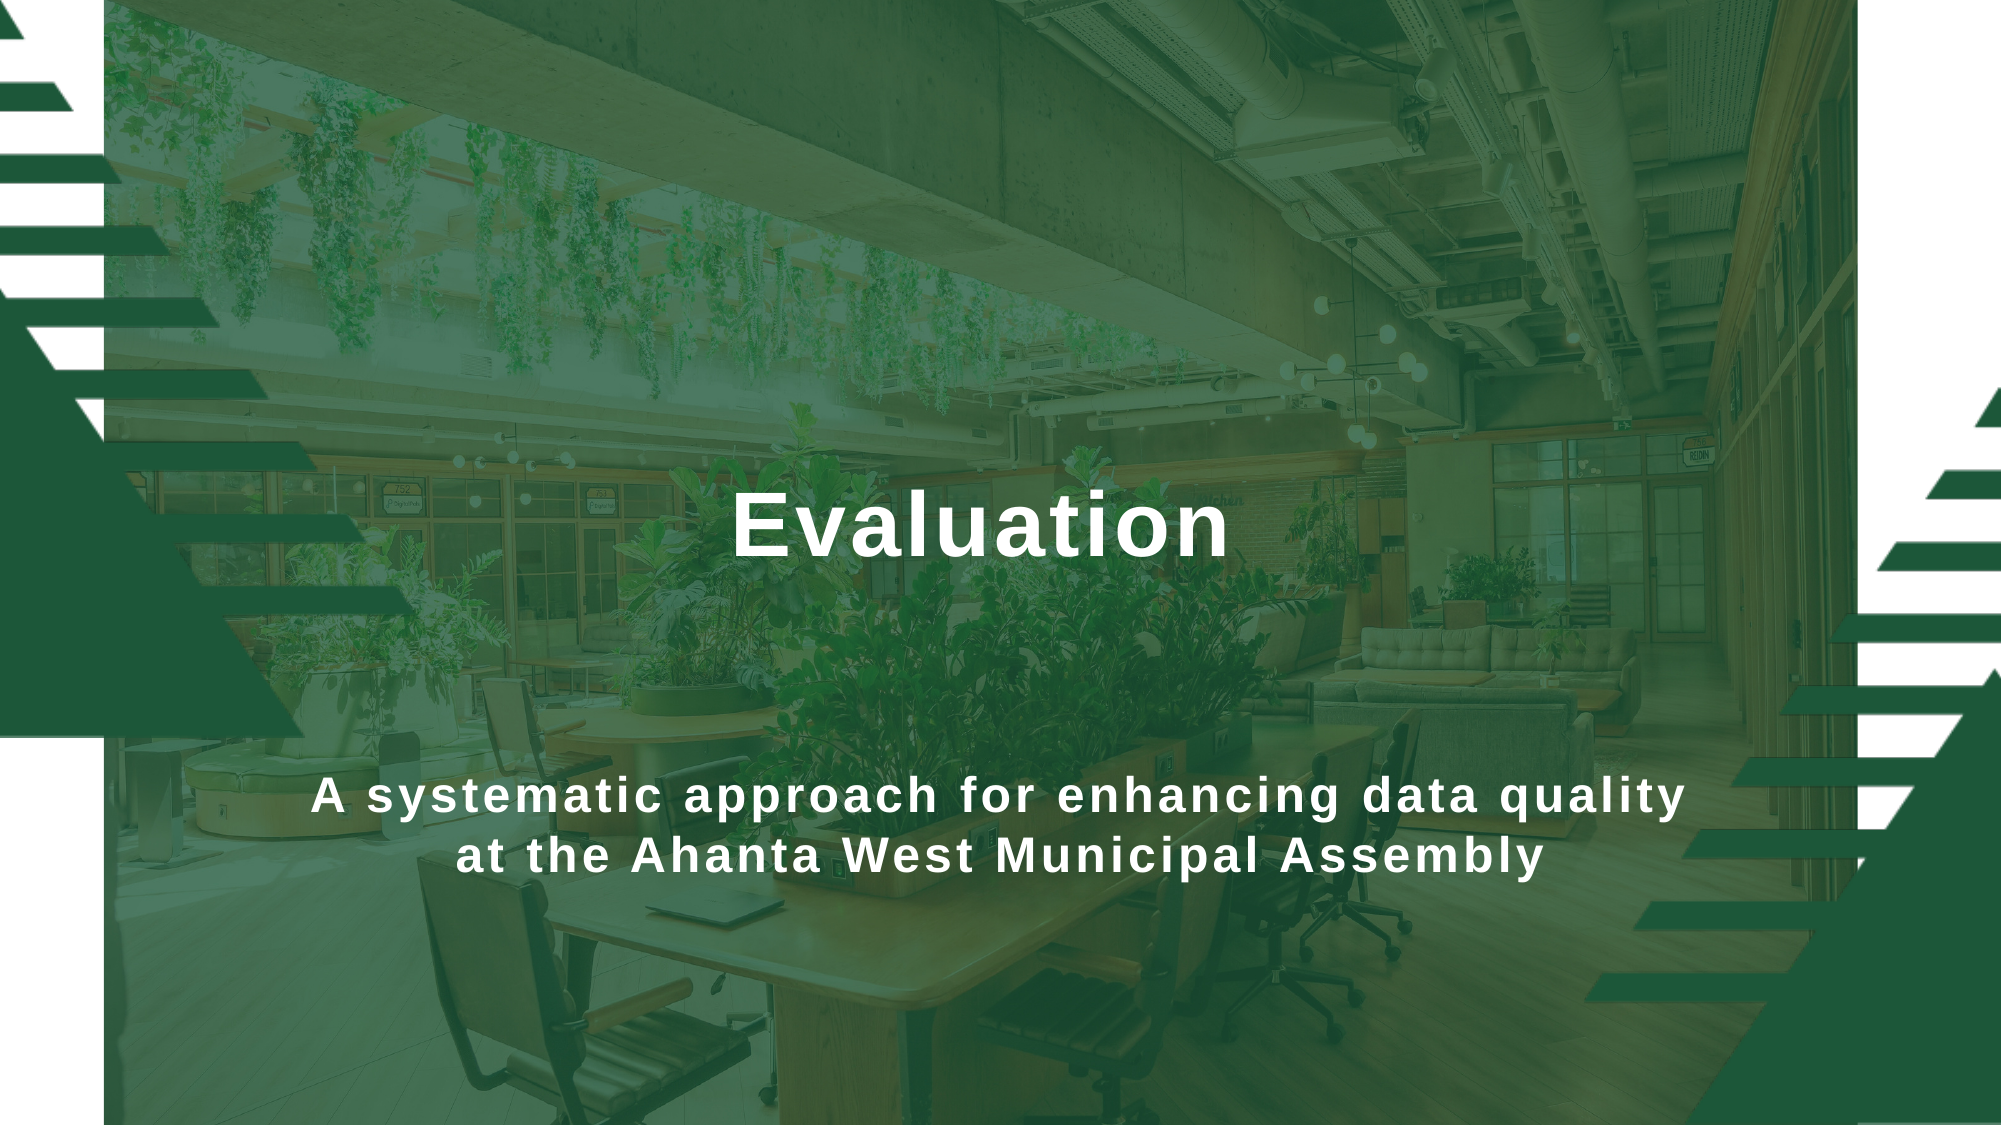

Evaluation
A systematic approach for enhancing data quality at the Ahanta West Municipal Assembly